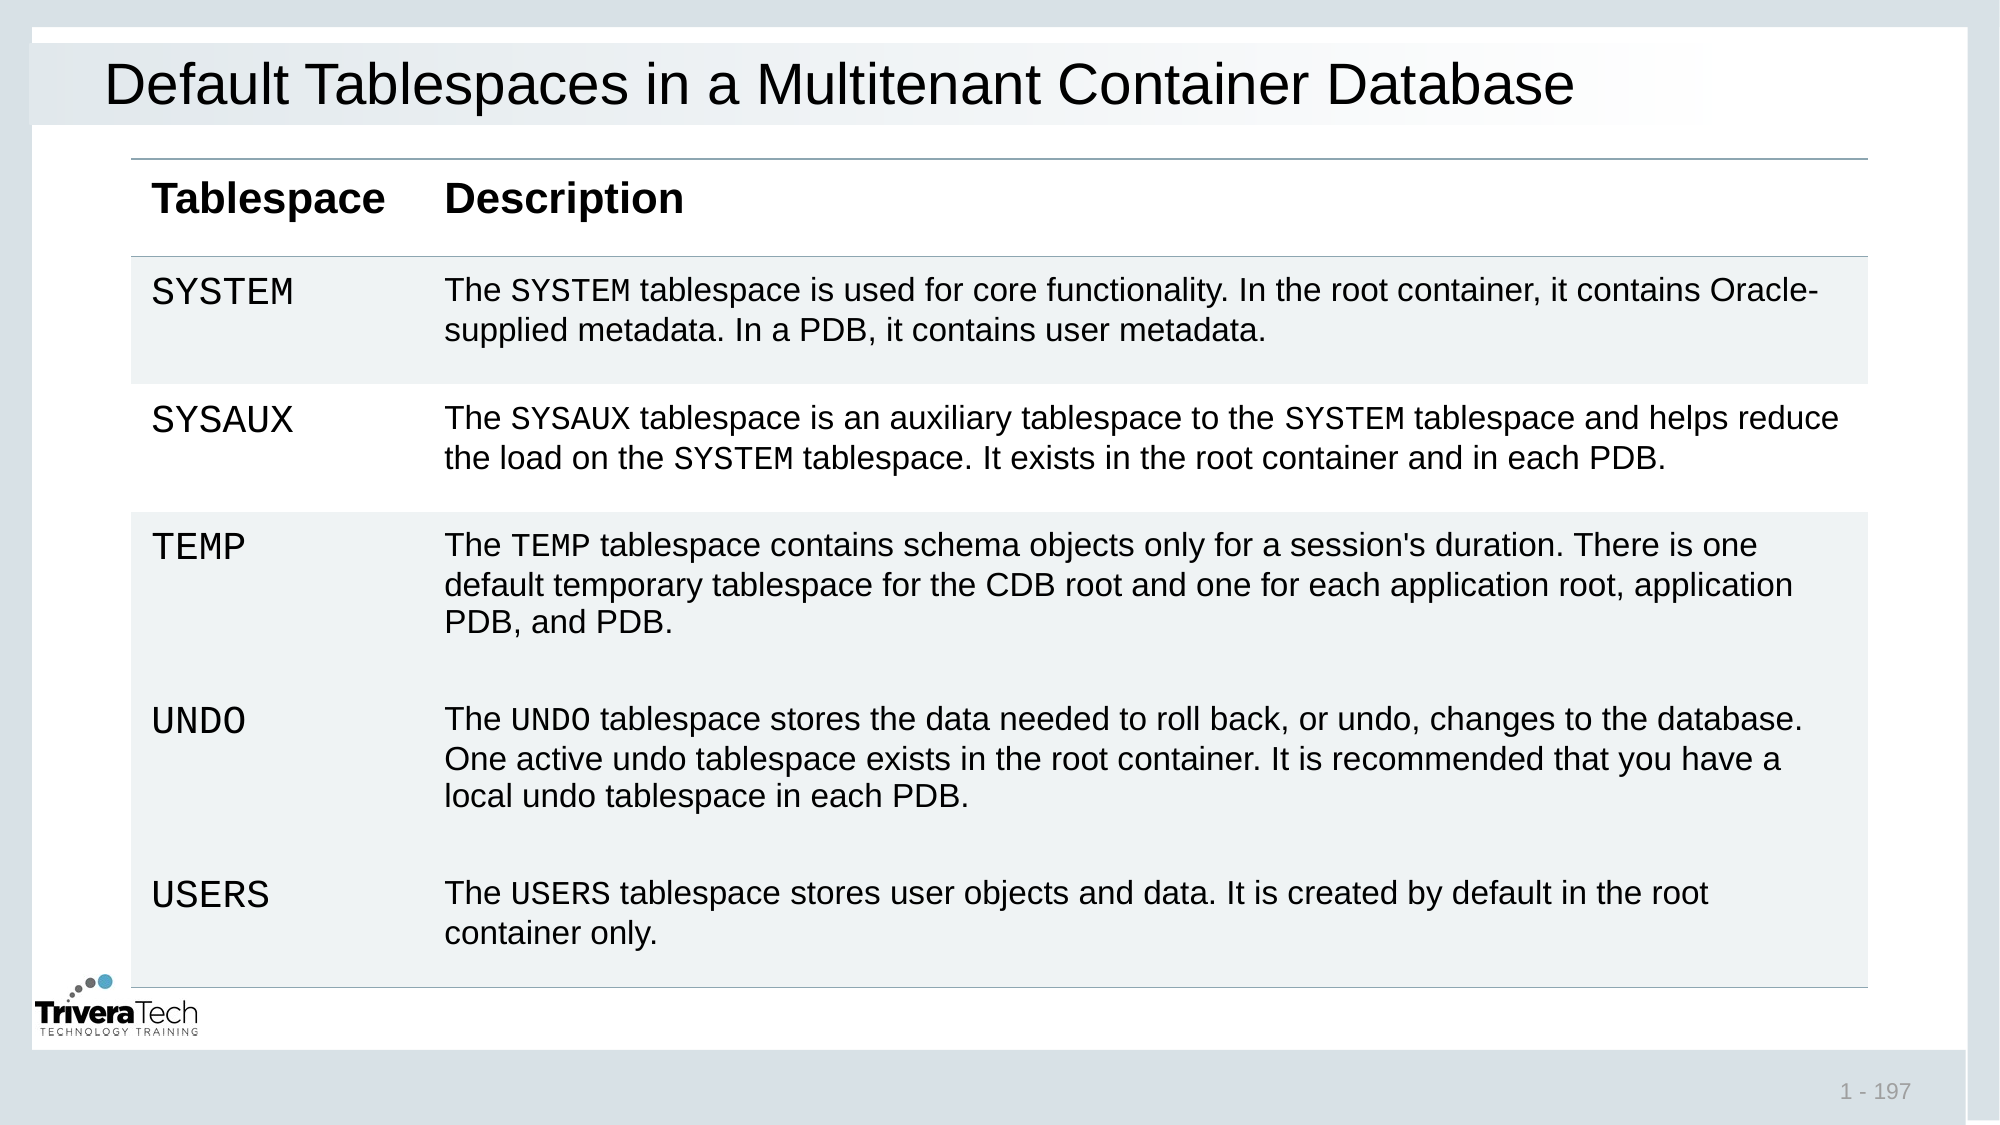

# Default Tablespaces in a Multitenant Container Database
| Tablespace | Description |
| --- | --- |
| SYSTEM | The SYSTEM tablespace is used for core functionality. In the root container, it contains Oracle-supplied metadata. In a PDB, it contains user metadata. |
| SYSAUX | The SYSAUX tablespace is an auxiliary tablespace to the SYSTEM tablespace and helps reduce the load on the SYSTEM tablespace. It exists in the root container and in each PDB. |
| TEMP | The TEMP tablespace contains schema objects only for a session's duration. There is one default temporary tablespace for the CDB root and one for each application root, application PDB, and PDB. |
| UNDO | The UNDO tablespace stores the data needed to roll back, or undo, changes to the database. One active undo tablespace exists in the root container. It is recommended that you have a local undo tablespace in each PDB. |
| USERS | The USERS tablespace stores user objects and data. It is created by default in the root container only. |